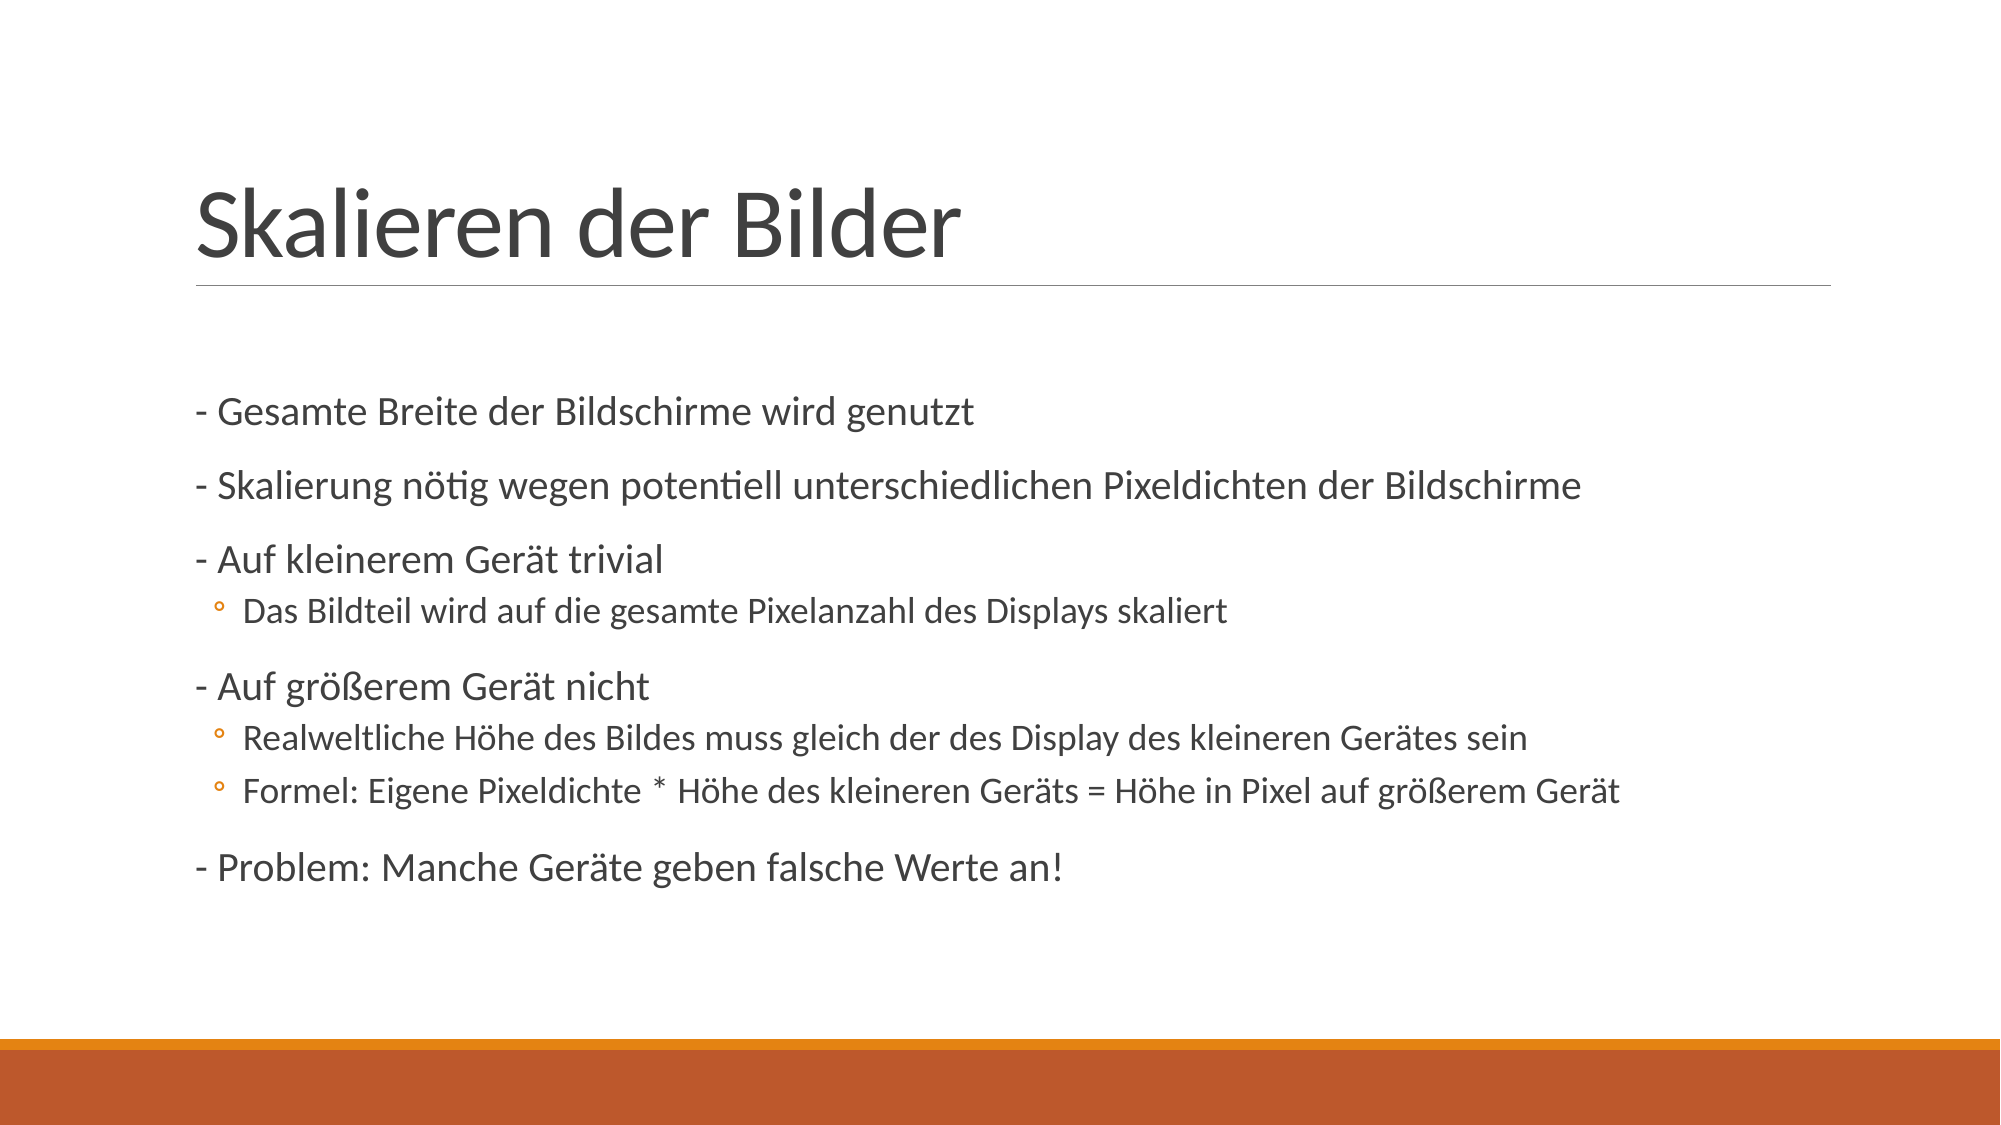

# Skalieren der Bilder

- Gesamte Breite der Bildschirme wird genutzt
- Skalierung nötig wegen potentiell unterschiedlichen Pixeldichten der Bildschirme
- Auf kleinerem Gerät trivial
Das Bildteil wird auf die gesamte Pixelanzahl des Displays skaliert
- Auf größerem Gerät nicht
Realweltliche Höhe des Bildes muss gleich der des Display des kleineren Gerätes sein
Formel: Eigene Pixeldichte * Höhe des kleineren Geräts = Höhe in Pixel auf größerem Gerät
- Problem: Manche Geräte geben falsche Werte an!